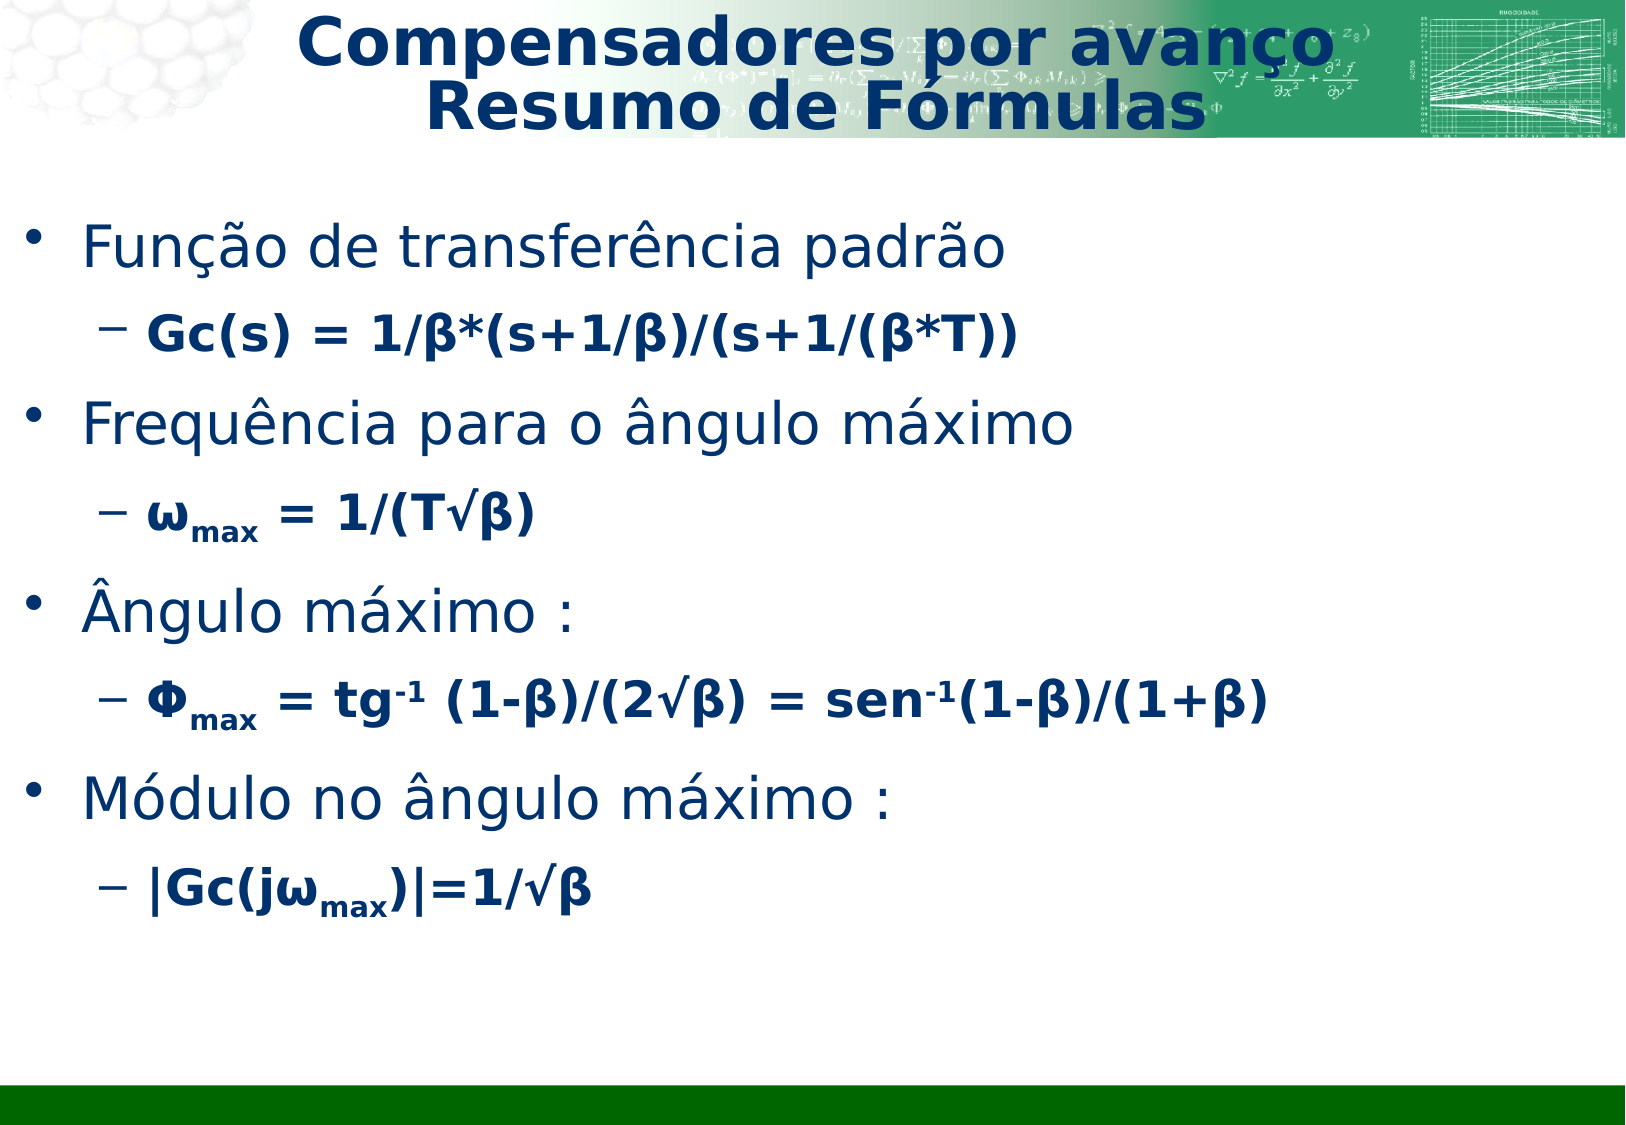

# Compensadores por avanço Resumo de Fórmulas
Função de transferência padrão
Gc(s) = 1/β*(s+1/β)/(s+1/(β*T))
Frequência para o ângulo máximo
ωmax = 1/(T√β)
Ângulo máximo :
Φmax = tg-1 (1-β)/(2√β) = sen-1(1-β)/(1+β)
Módulo no ângulo máximo :
|Gc(jωmax)|=1/√β